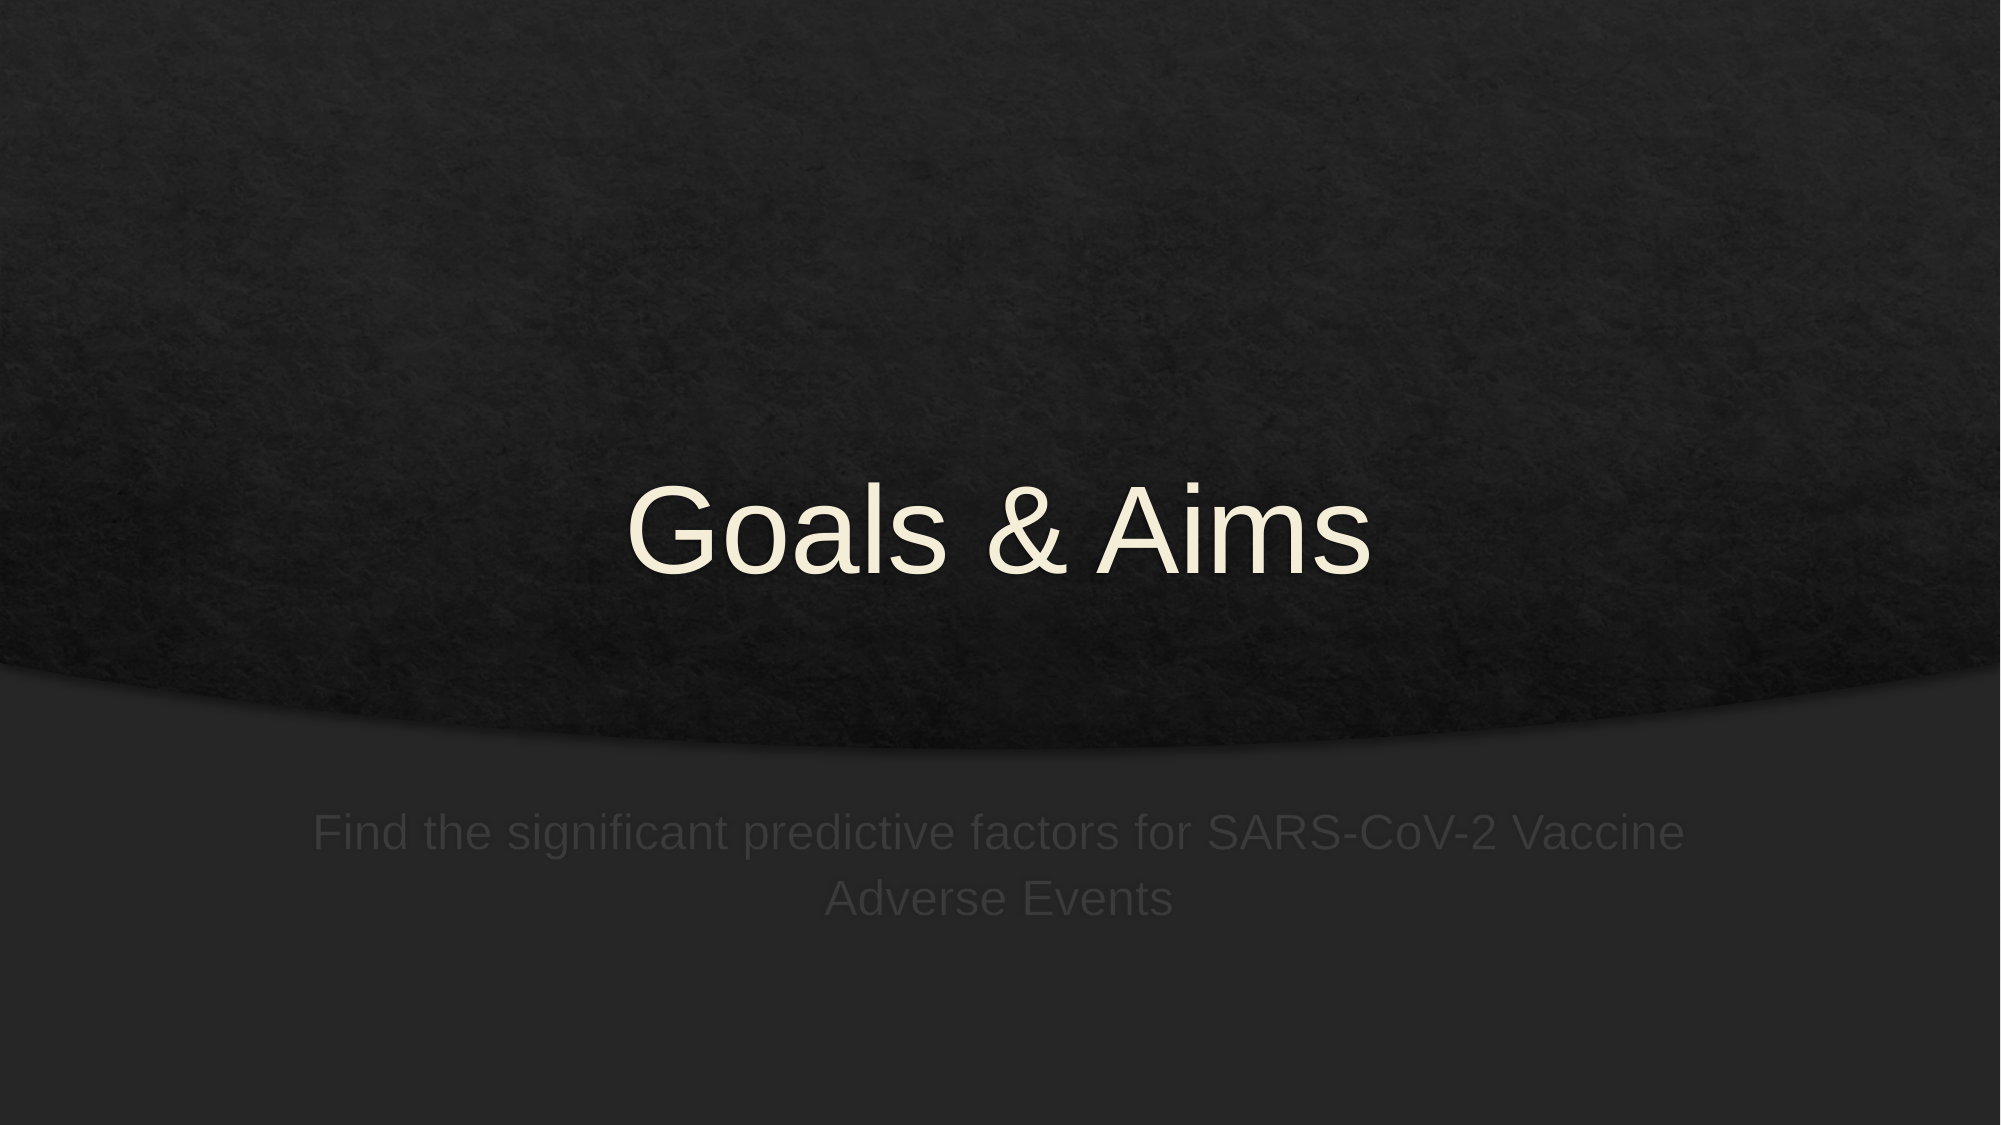

# Goals & Aims
Find the significant predictive factors for SARS-CoV-2 Vaccine Adverse Events